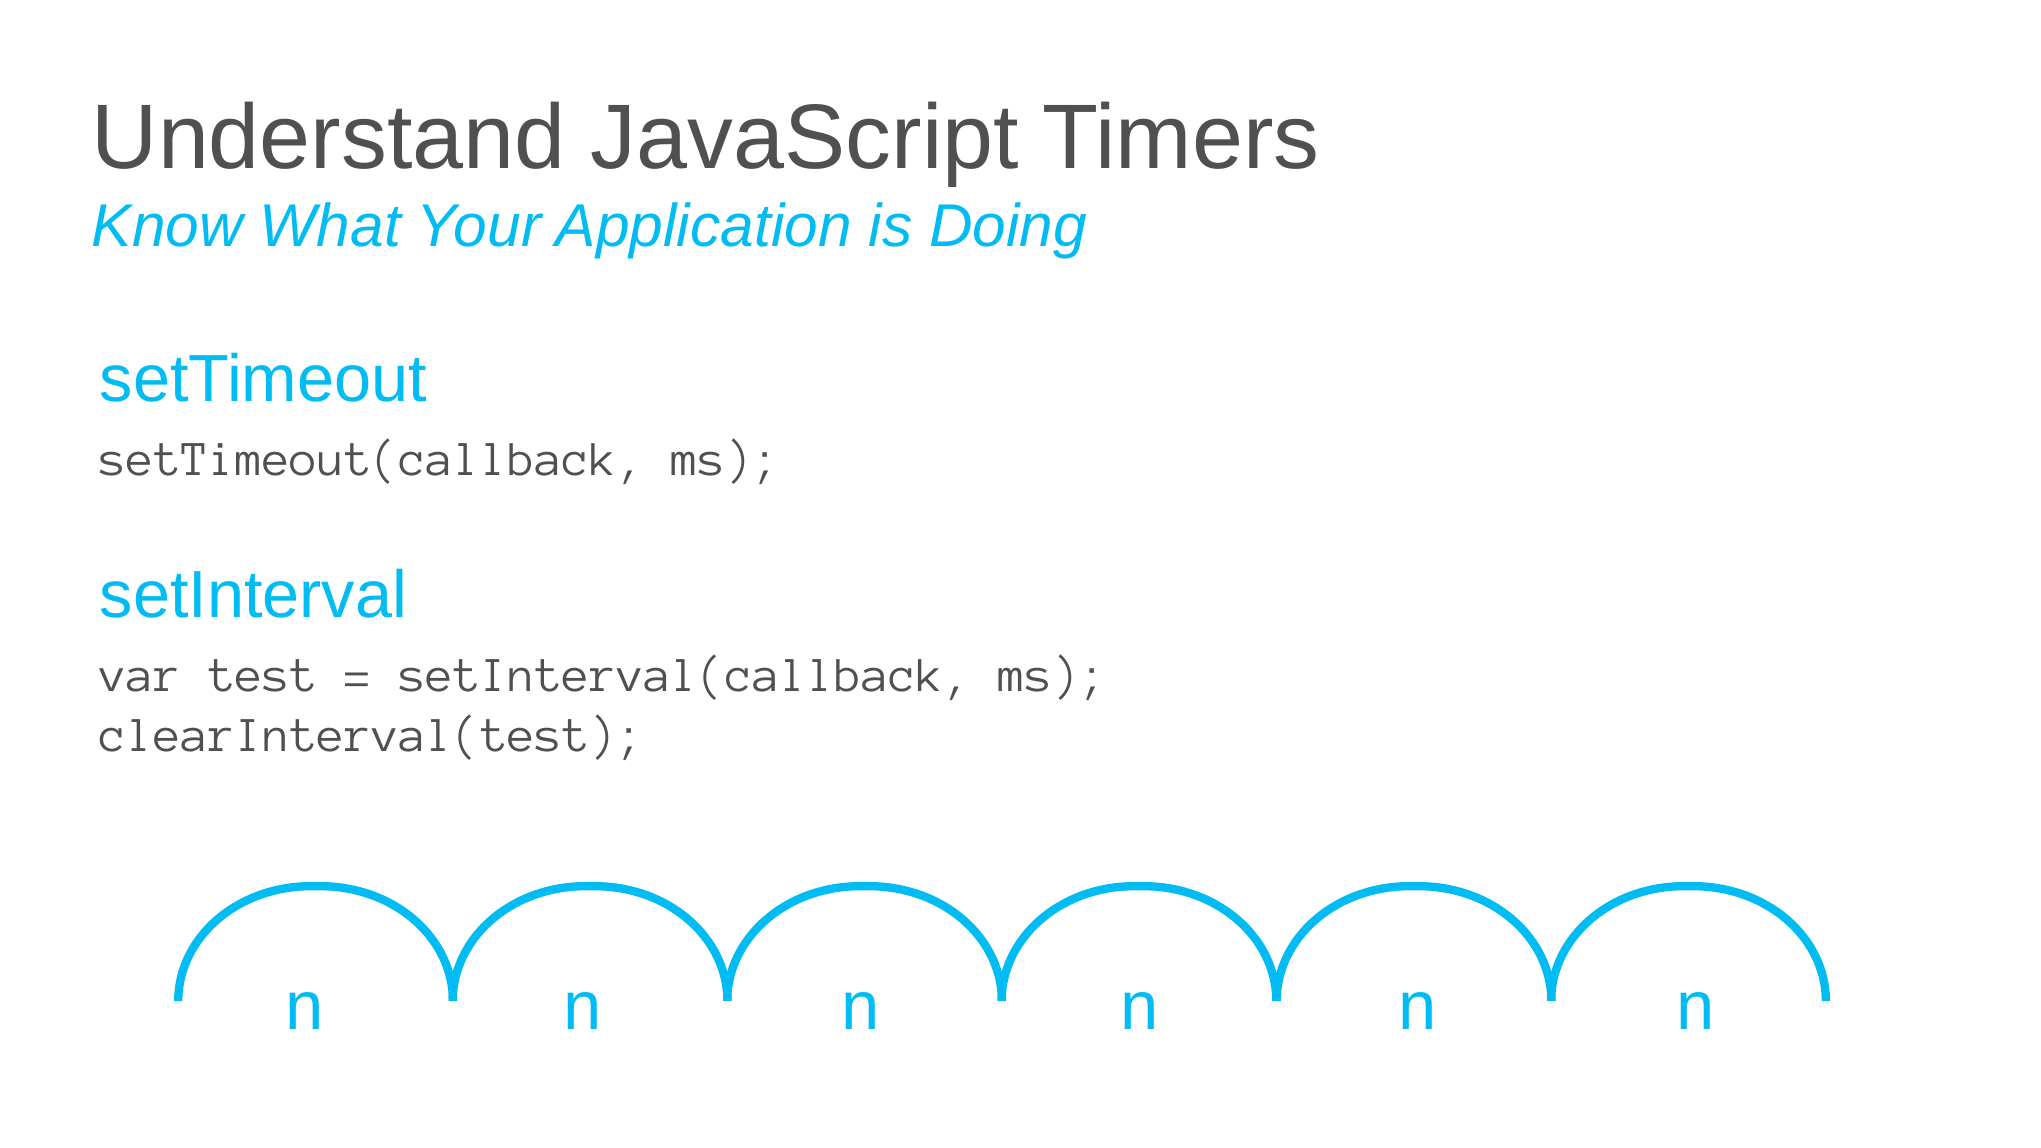

Understand JavaScript Timers
Know What Your Application is Doing
setTimeout
setTimeout(callback, ms);

setInterval
var test = setInterval(callback, ms);
clearInterval(test);

n
n
n
n
n
n